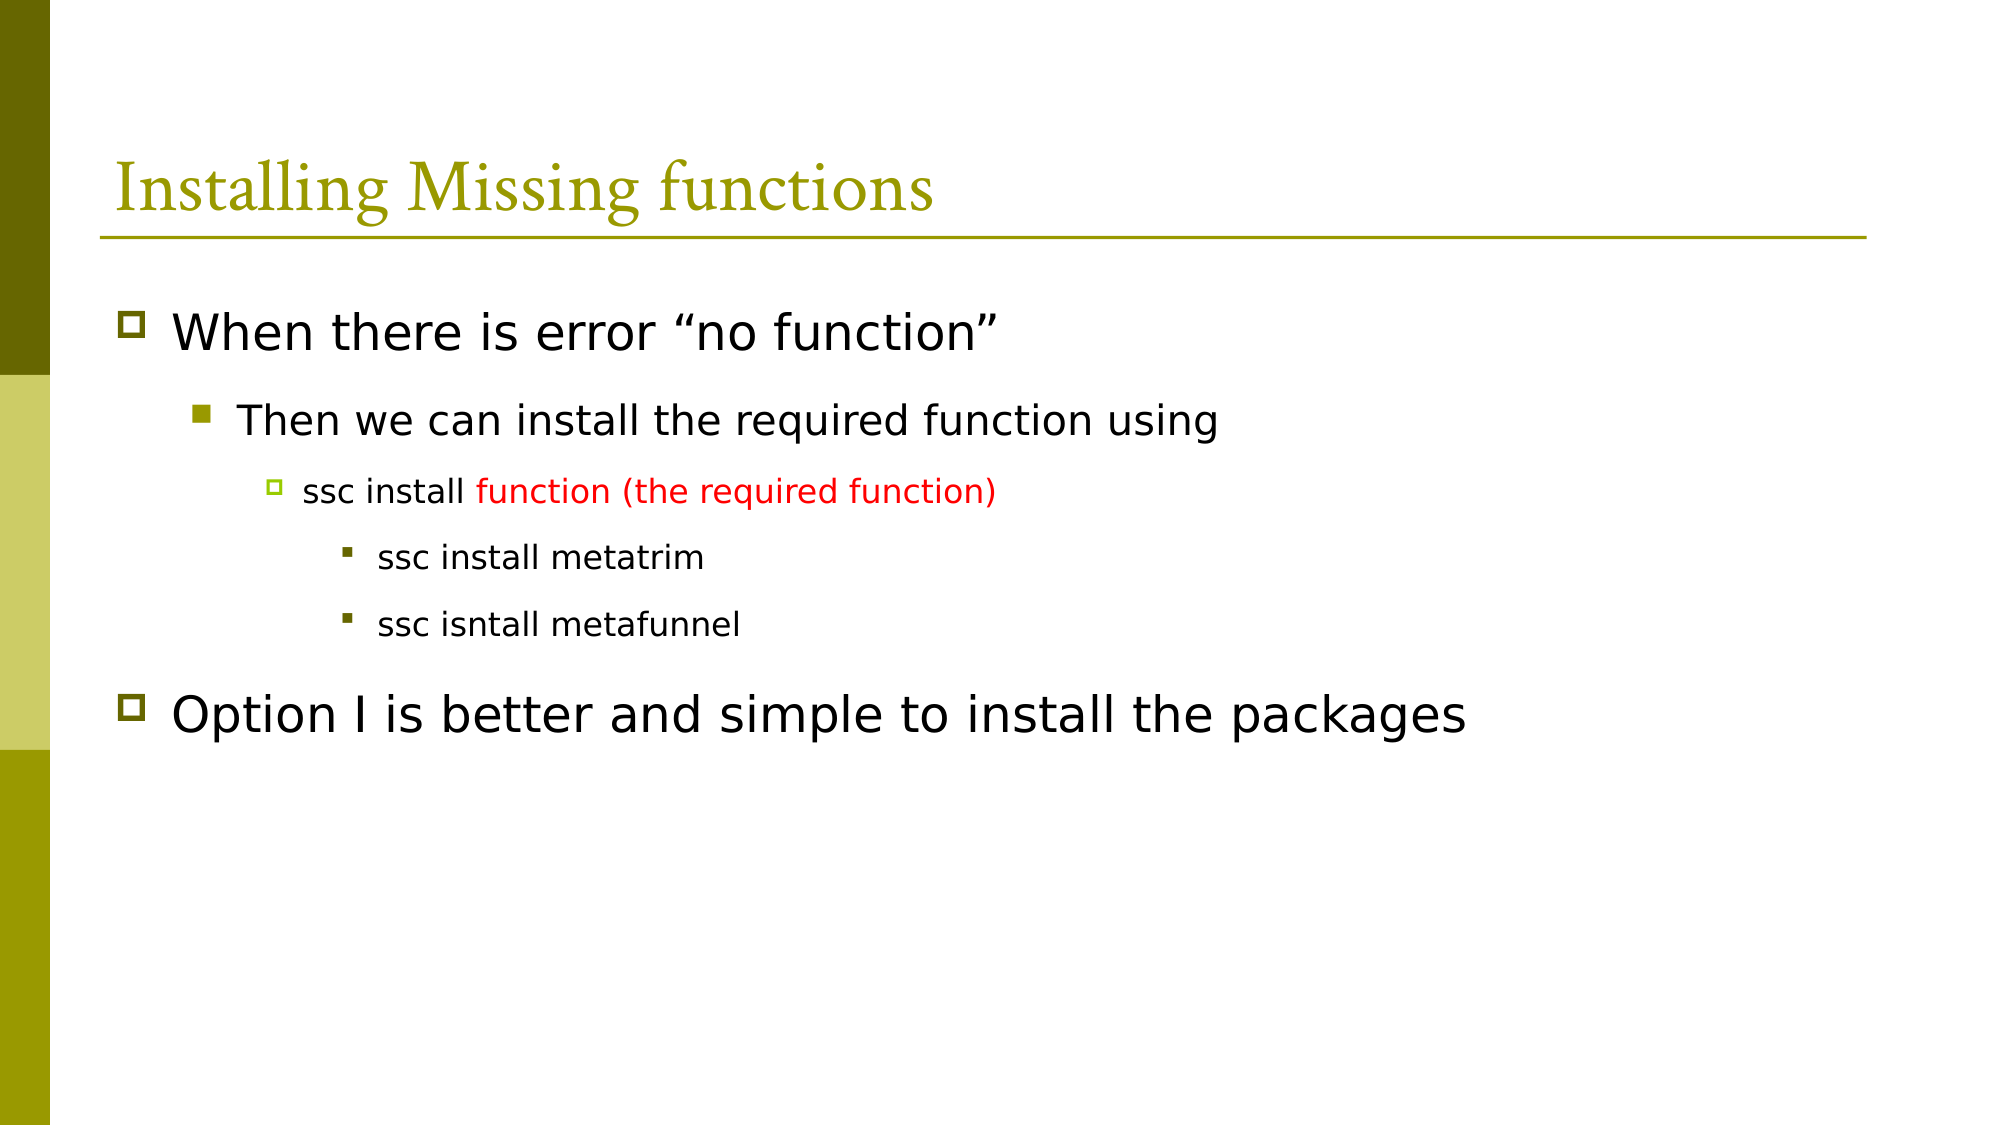

# Installing Missing functions
When there is error “no function”
Then we can install the required function using
ssc install function (the required function)
ssc install metatrim
ssc isntall metafunnel
Option I is better and simple to install the packages